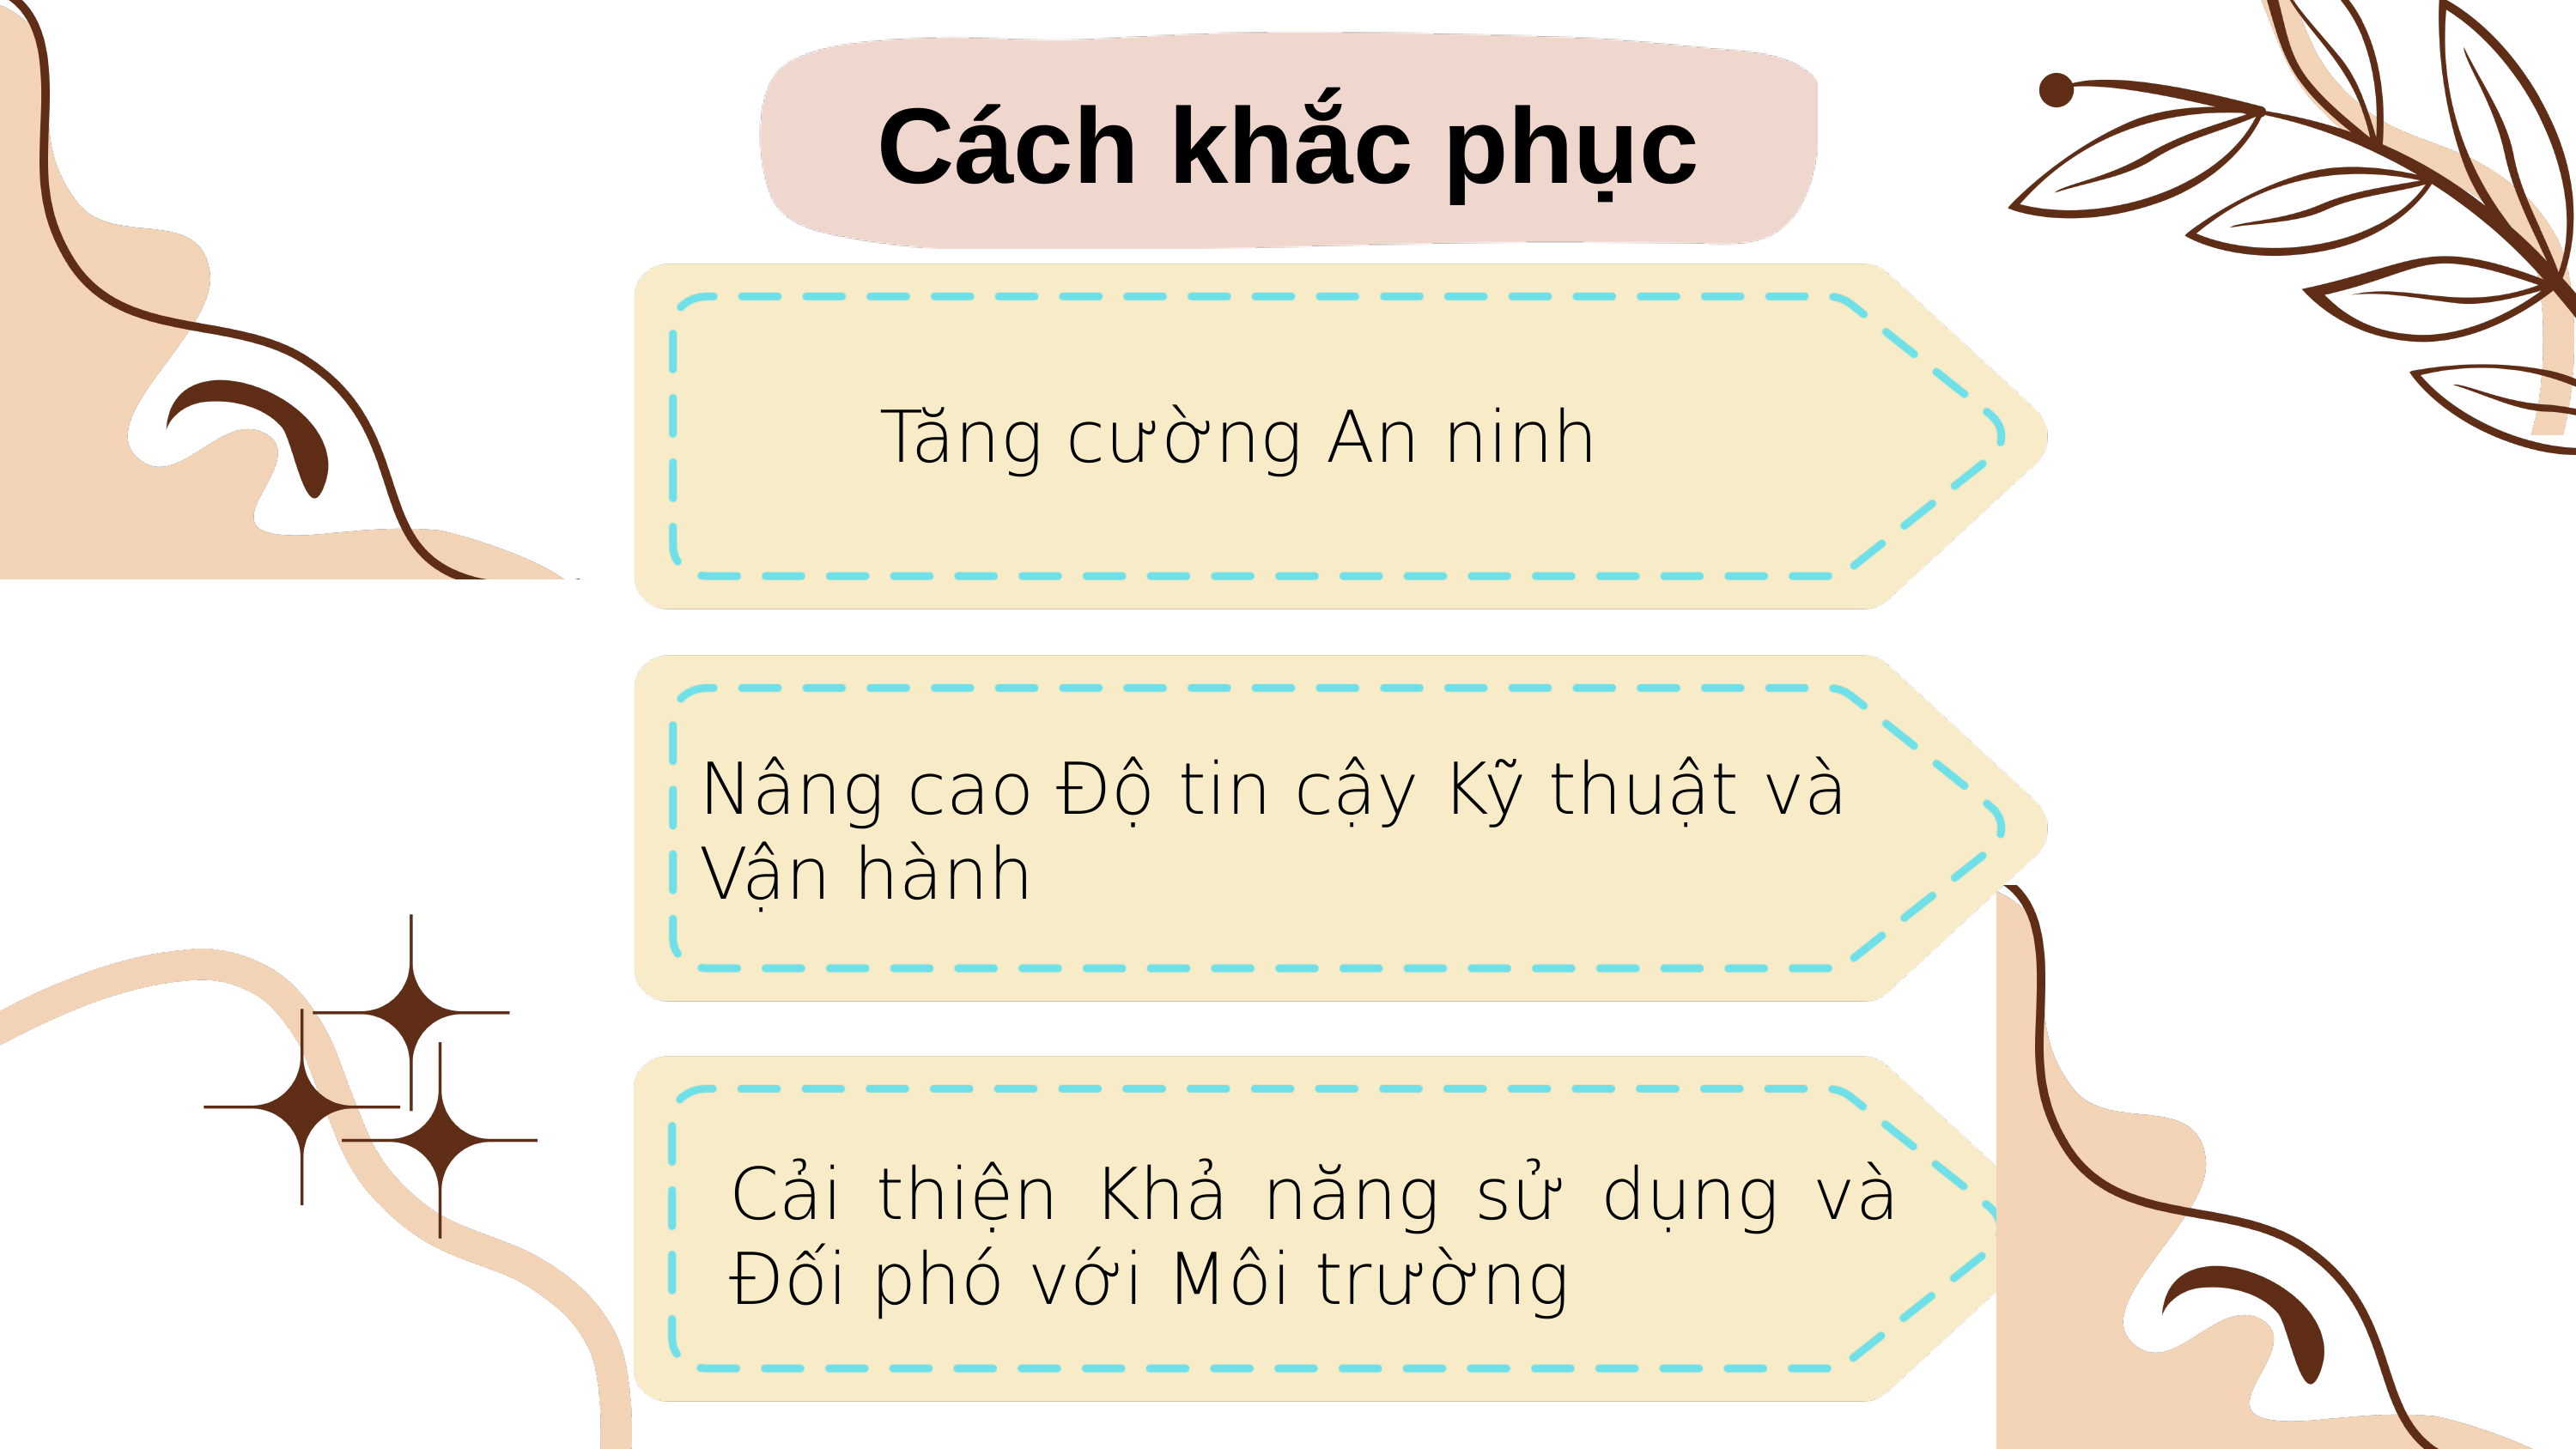

Cách khắc phục

Tăng cường An ninh

Nâng cao Độ tin cậy Kỹ thuật và Vận hành

Cải thiện Khả năng sử dụng và Đối phó với Môi trường